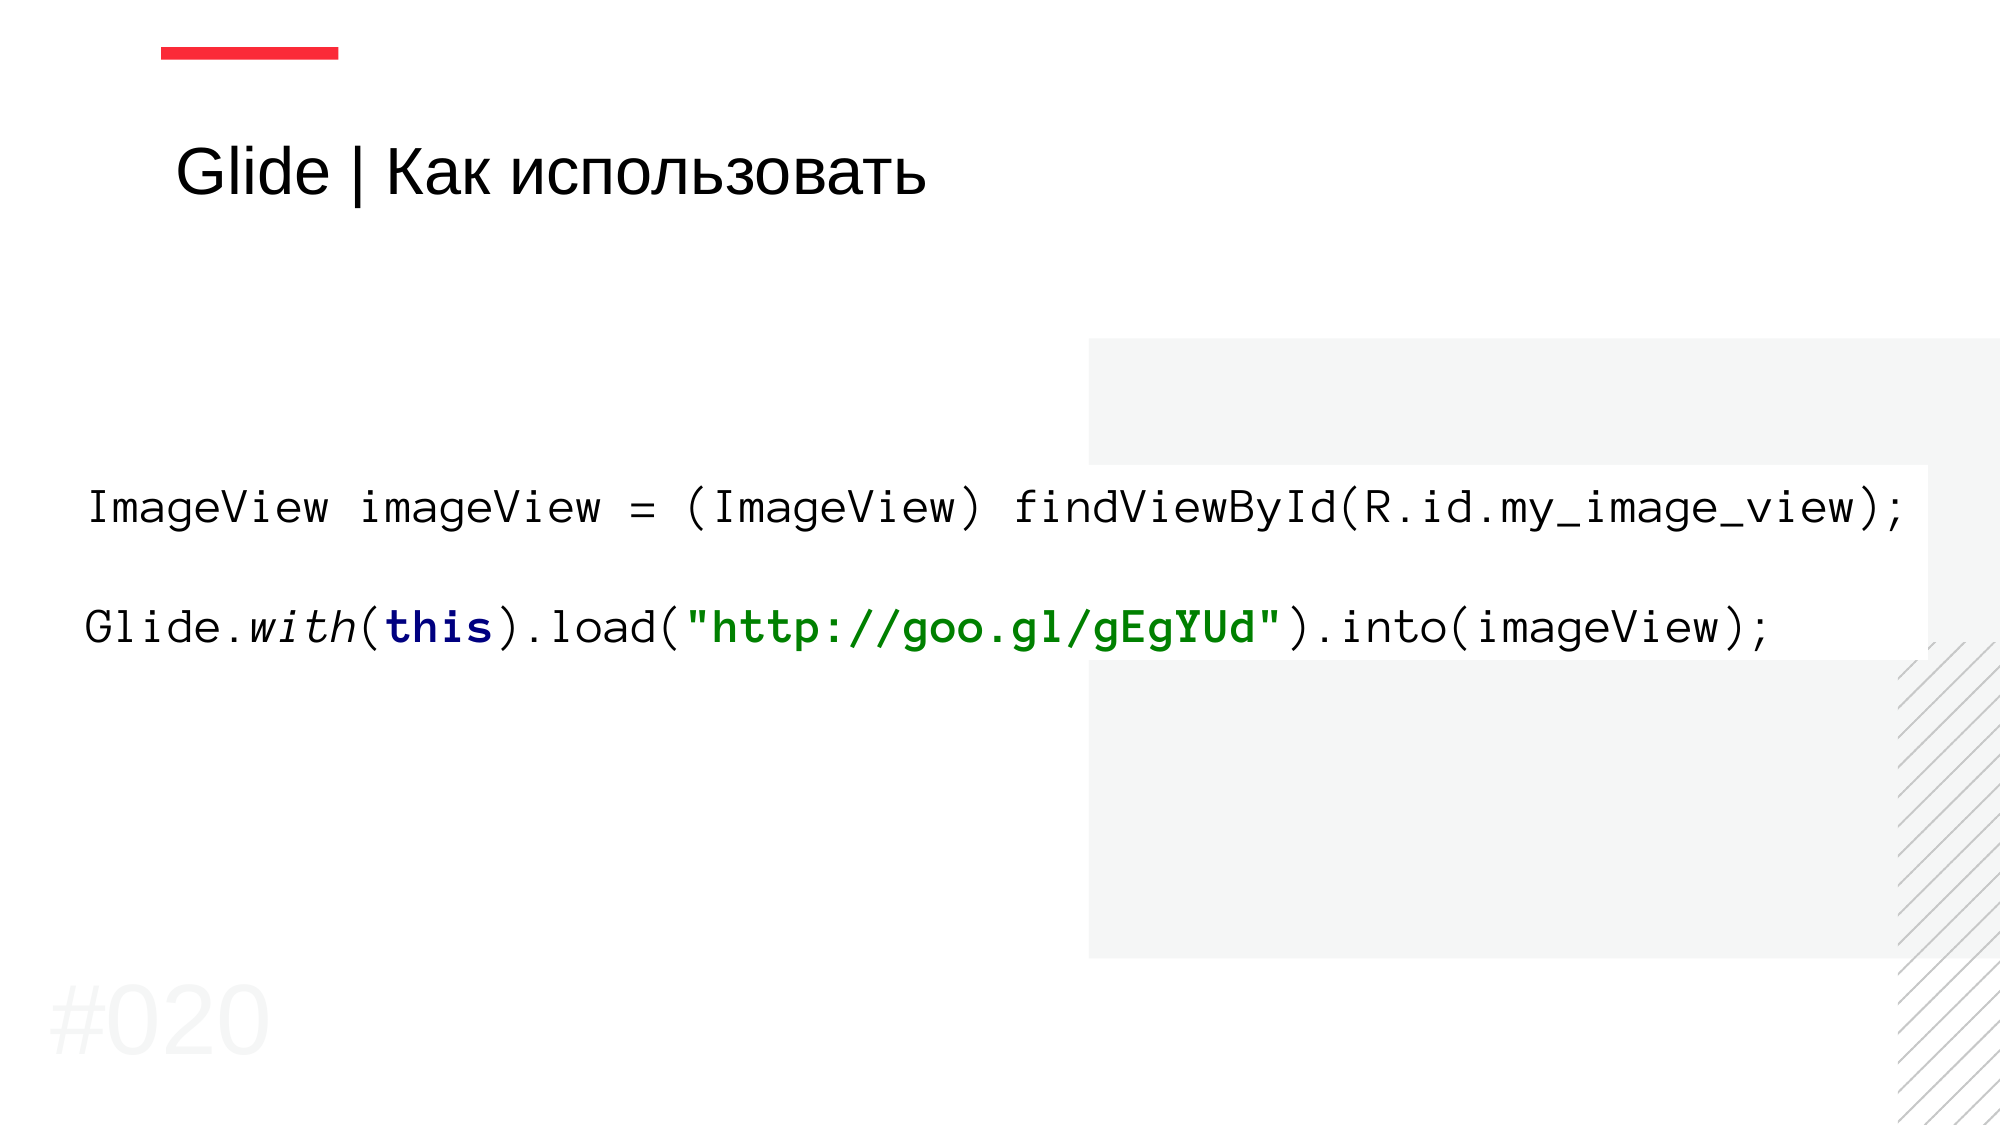

Glide | Как использовать
ImageView imageView = (ImageView) findViewById(R.id.my_image_view);
Glide.with(this).load("http://goo.gl/gEgYUd").into(imageView);
#020